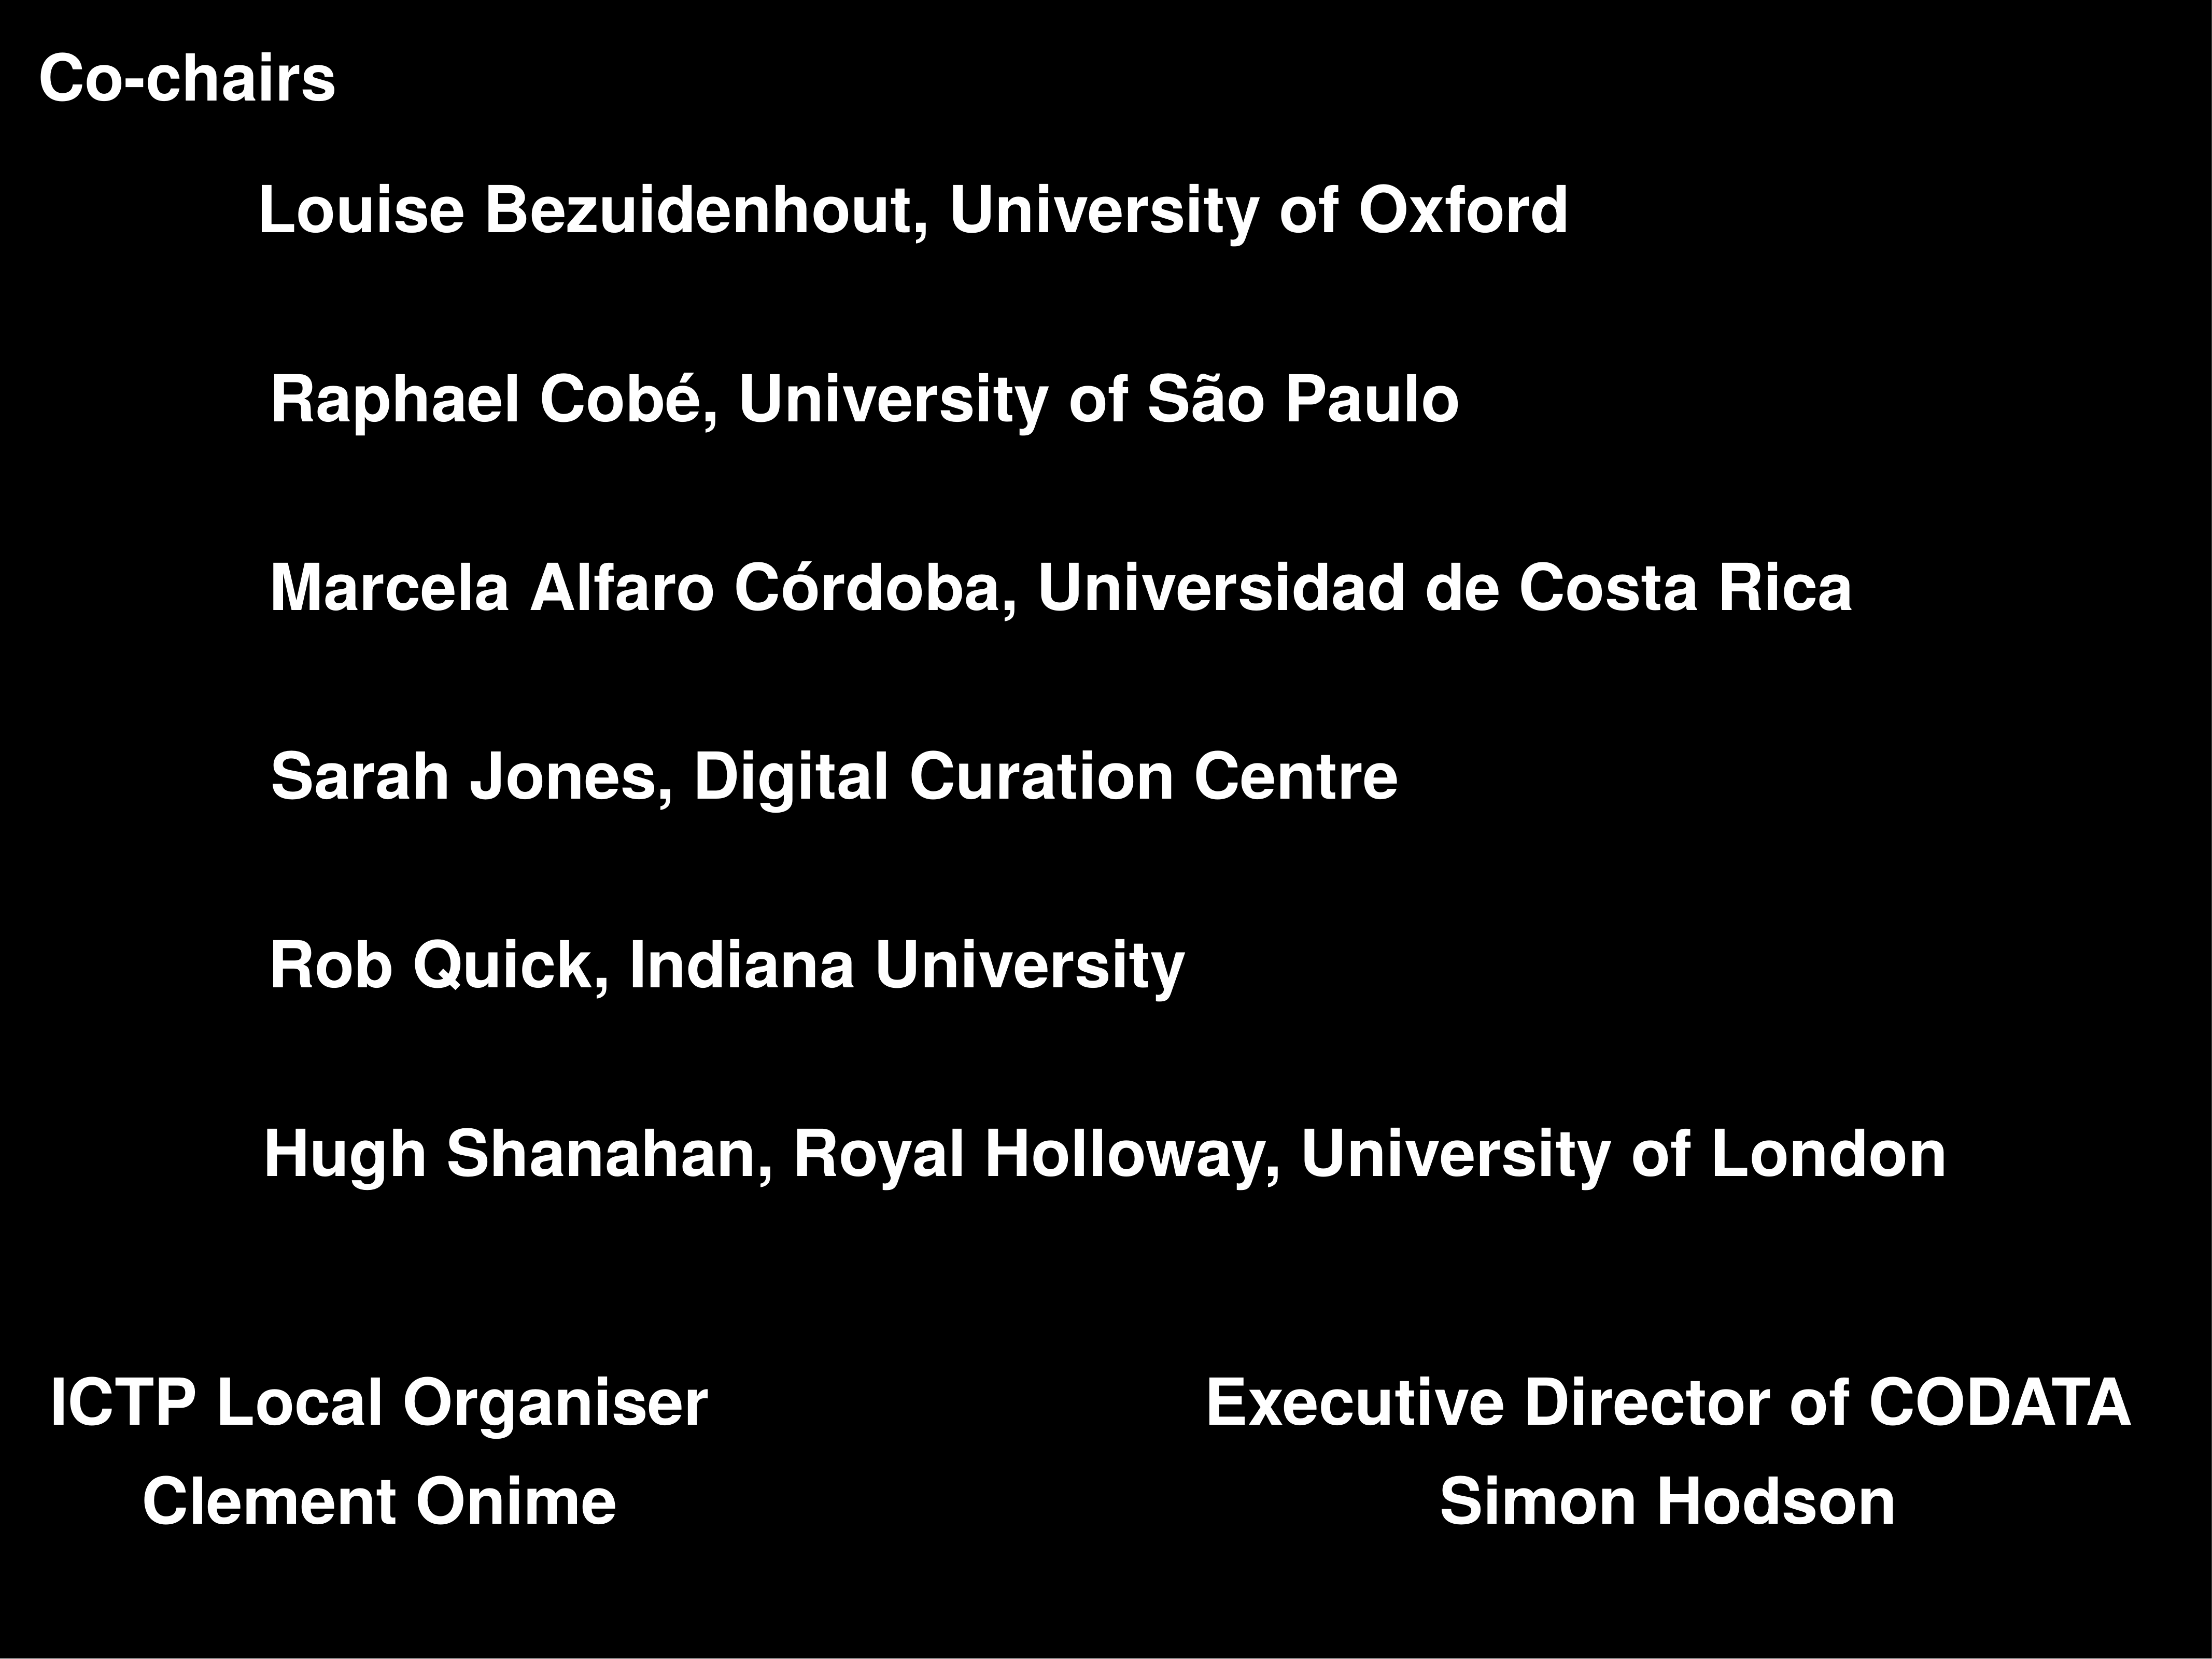

Co-chairs
Louise Bezuidenhout, University of Oxford
Raphael Cobé, University of São Paulo
Marcela Alfaro Córdoba, Universidad de Costa Rica
Sarah Jones, Digital Curation Centre
Rob Quick, Indiana University
Hugh Shanahan, Royal Holloway, University of London
ICTP Local Organiser
Clement Onime
Executive Director of CODATA
Simon Hodson